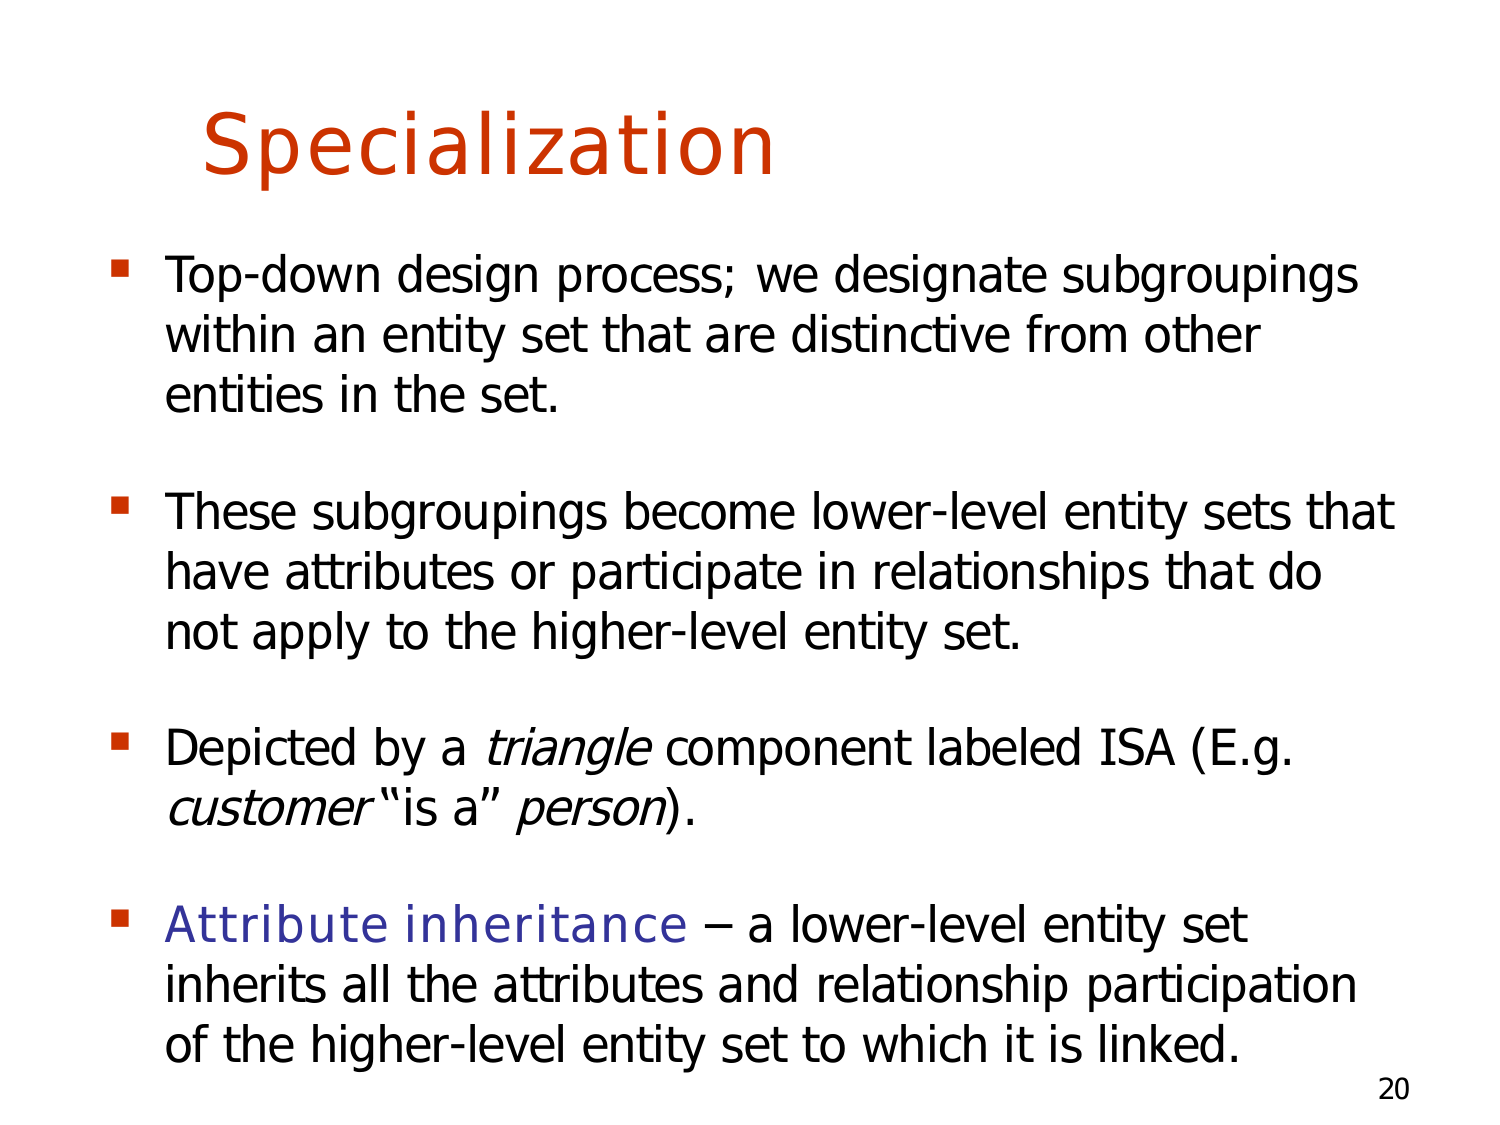

# Specialization
Top-down design process; we designate subgroupings within an entity set that are distinctive from other entities in the set.

These subgroupings become lower-level entity sets that have attributes or participate in relationships that do not apply to the higher-level entity set.

Depicted by a triangle component labeled ISA (E.g. customer “is a” person).

Attribute inheritance – a lower-level entity set inherits all the attributes and relationship participation of the higher-level entity set to which it is linked.
20